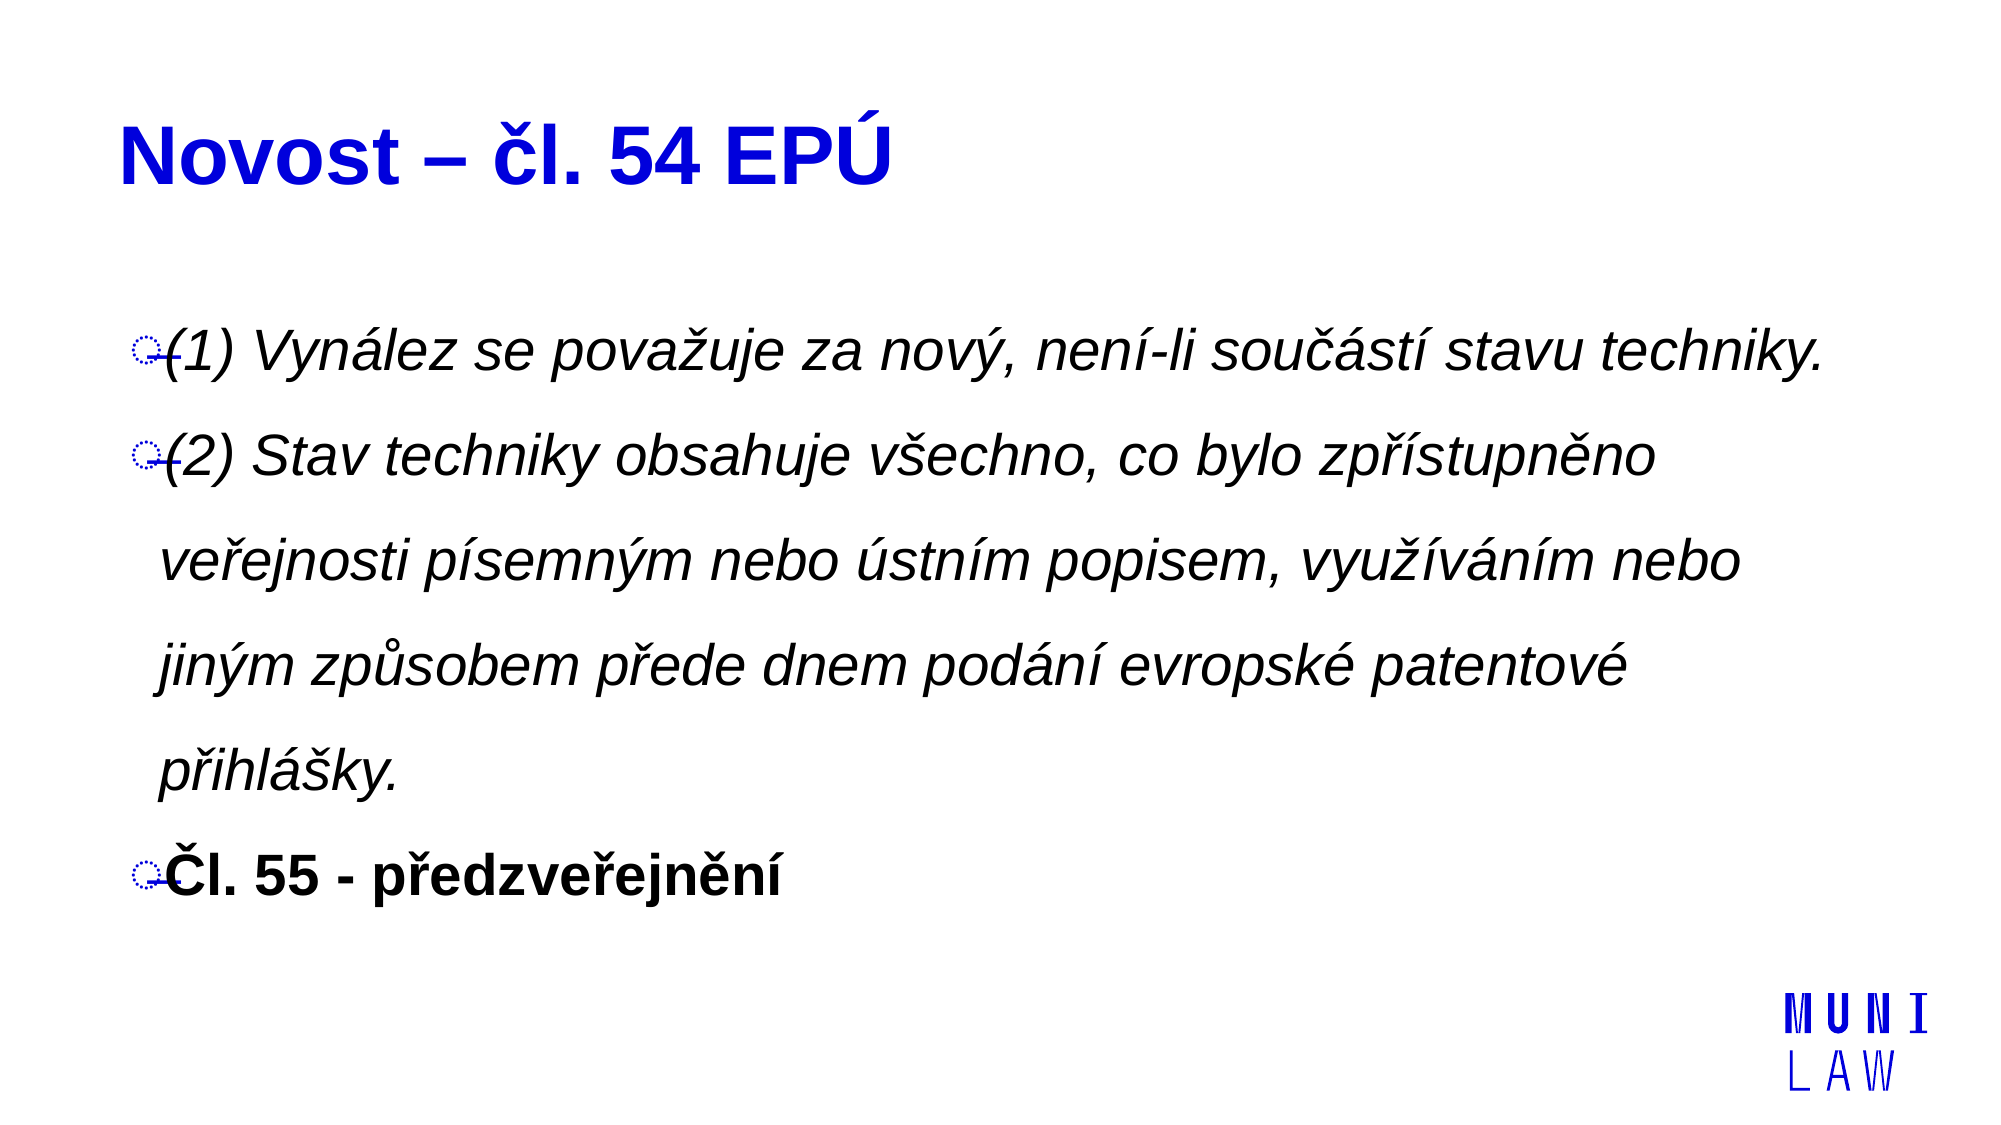

# Novost – čl. 54 EPÚ
(1) Vynález se považuje za nový, není-li součástí stavu techniky.
(2) Stav techniky obsahuje všechno, co bylo zpřístupněno veřejnosti písemným nebo ústním popisem, využíváním nebo jiným způsobem přede dnem podání evropské patentové přihlášky.
Čl. 55 - předzveřejnění